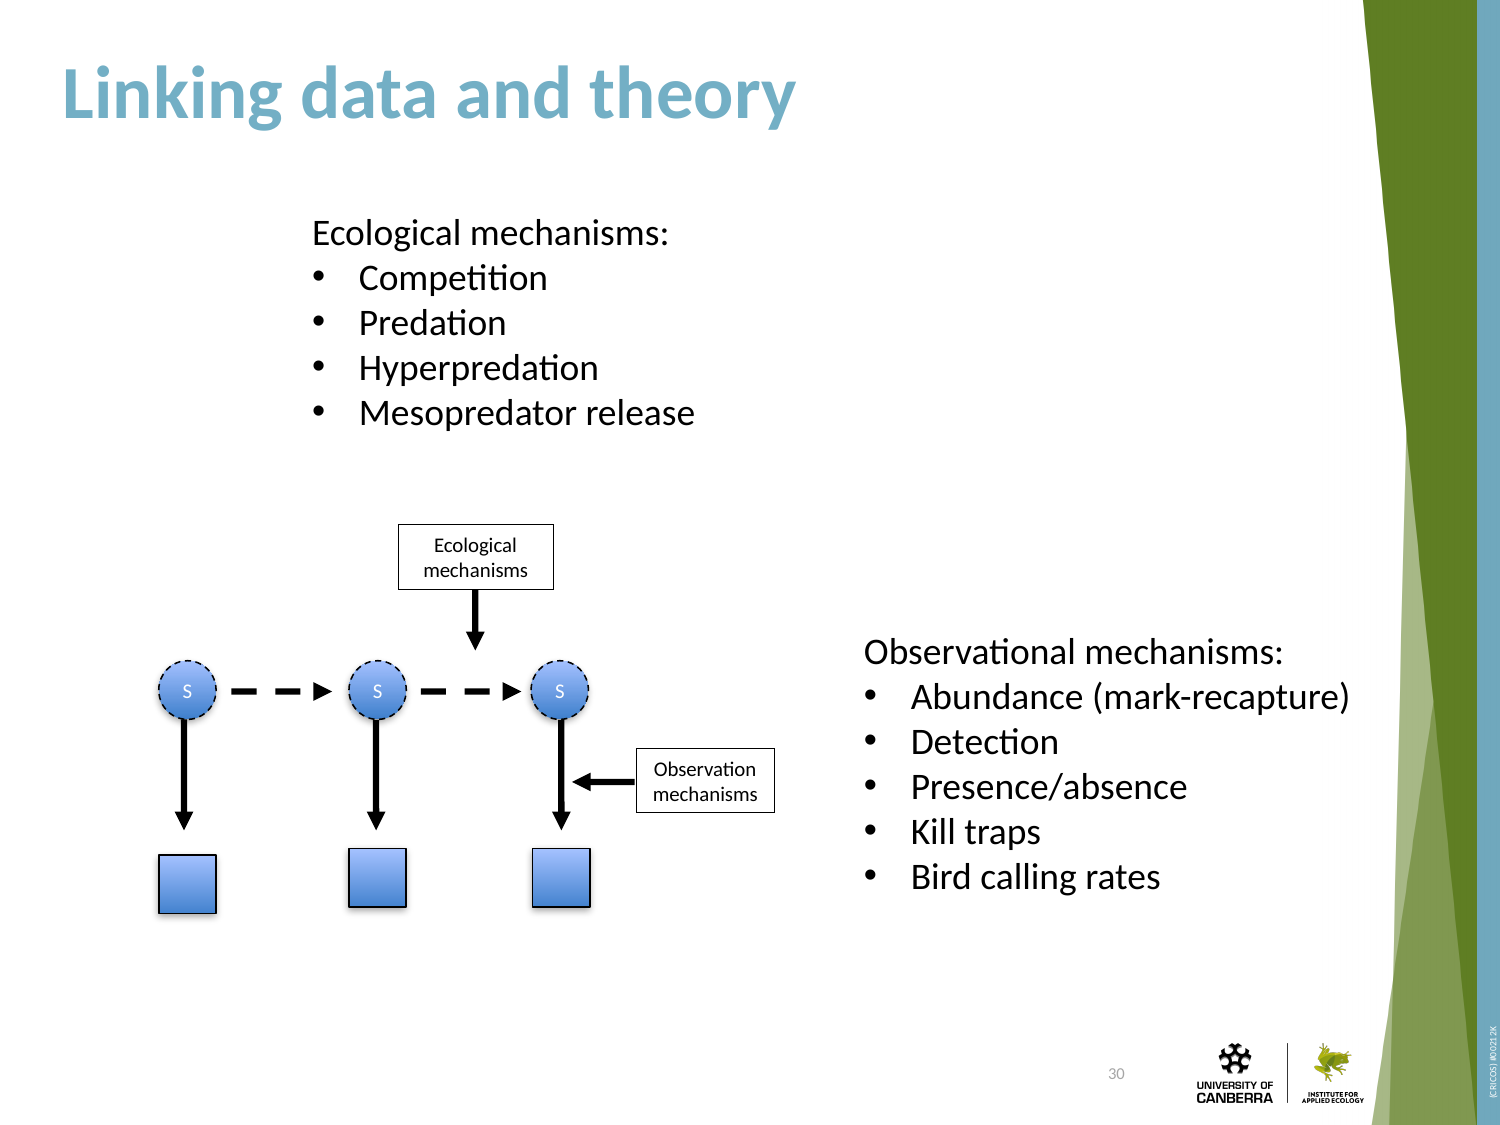

# Linking data and theory
Ecological mechanisms:
Competition
Predation
Hyperpredation
Mesopredator release
Ecological mechanisms

S
S
S

Observation mechanisms

Observational mechanisms:
Abundance (mark-recapture)
Detection
Presence/absence
Kill traps
Bird calling rates
30